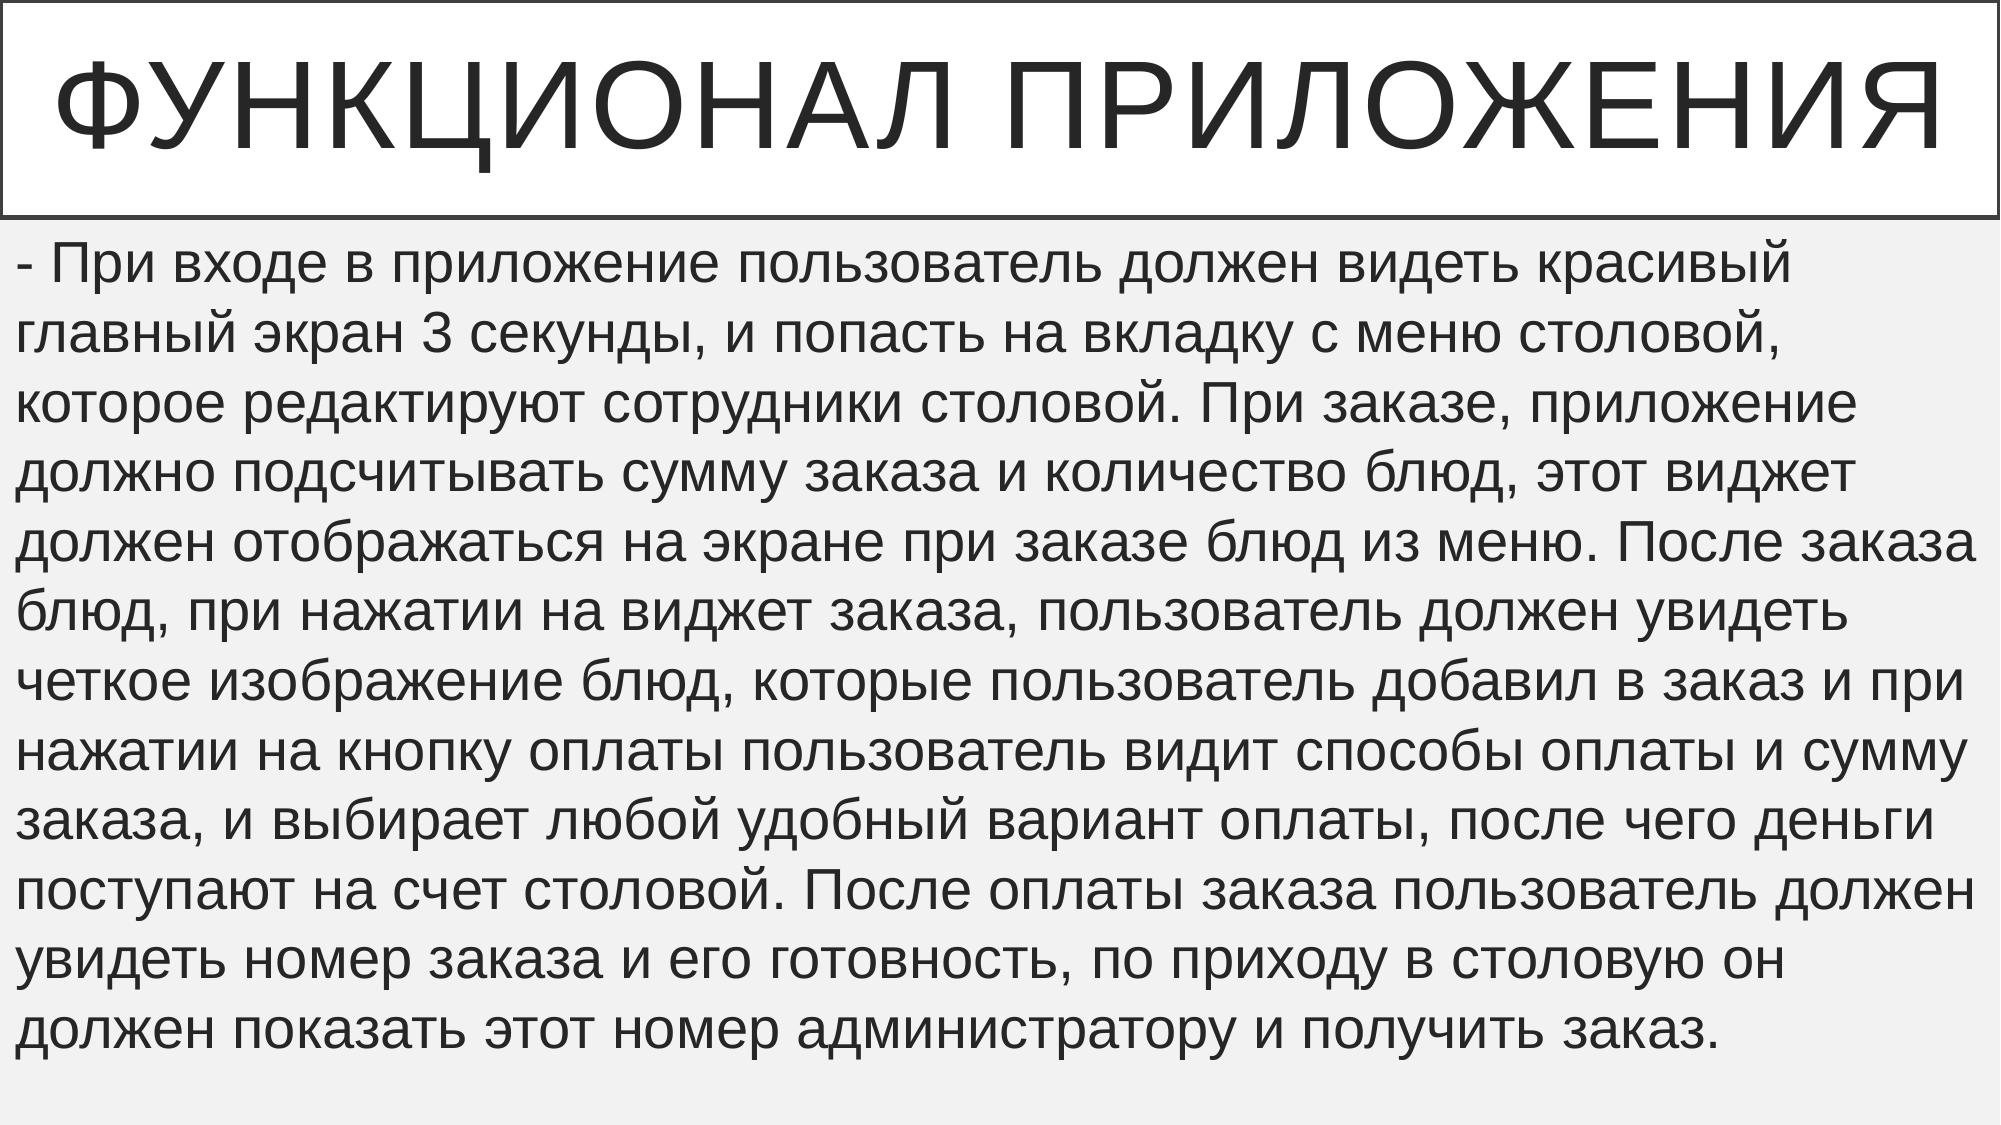

# Функционал приложения
- При входе в приложение пользователь должен видеть красивый главный экран 3 секунды, и попасть на вкладку с меню столовой, которое редактируют сотрудники столовой. При заказе, приложение должно подсчитывать сумму заказа и количество блюд, этот виджет должен отображаться на экране при заказе блюд из меню. После заказа блюд, при нажатии на виджет заказа, пользователь должен увидеть четкое изображение блюд, которые пользователь добавил в заказ и при нажатии на кнопку оплаты пользователь видит способы оплаты и сумму заказа, и выбирает любой удобный вариант оплаты, после чего деньги поступают на счет столовой. После оплаты заказа пользователь должен увидеть номер заказа и его готовность, по приходу в столовую он должен показать этот номер администратору и получить заказ.